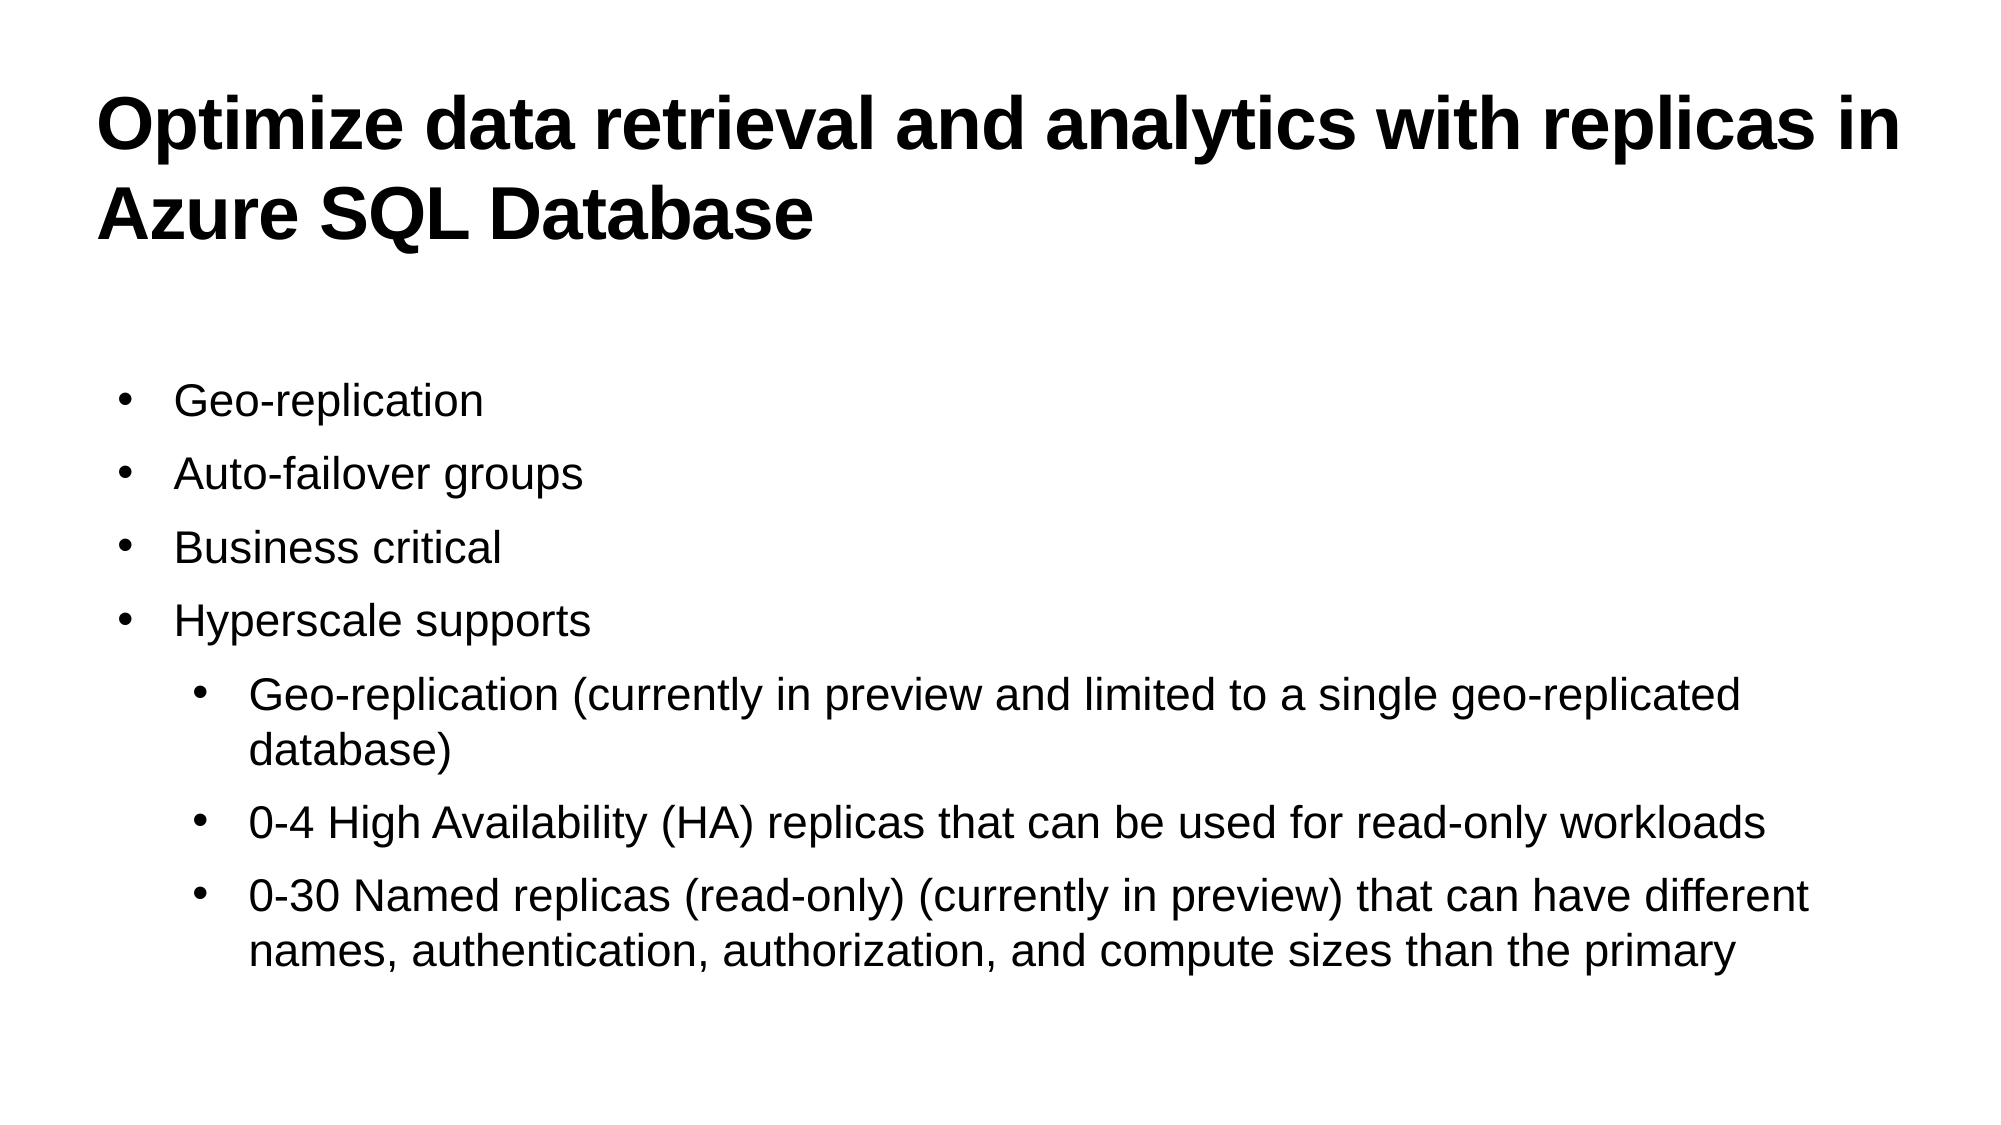

# Optimize data retrieval and analytics with replicas in Azure SQL Database
Geo-replication
Auto-failover groups
Business critical
Hyperscale supports
Geo-replication (currently in preview and limited to a single geo-replicated database)
0-4 High Availability (HA) replicas that can be used for read-only workloads
0-30 Named replicas (read-only) (currently in preview) that can have different names, authentication, authorization, and compute sizes than the primary